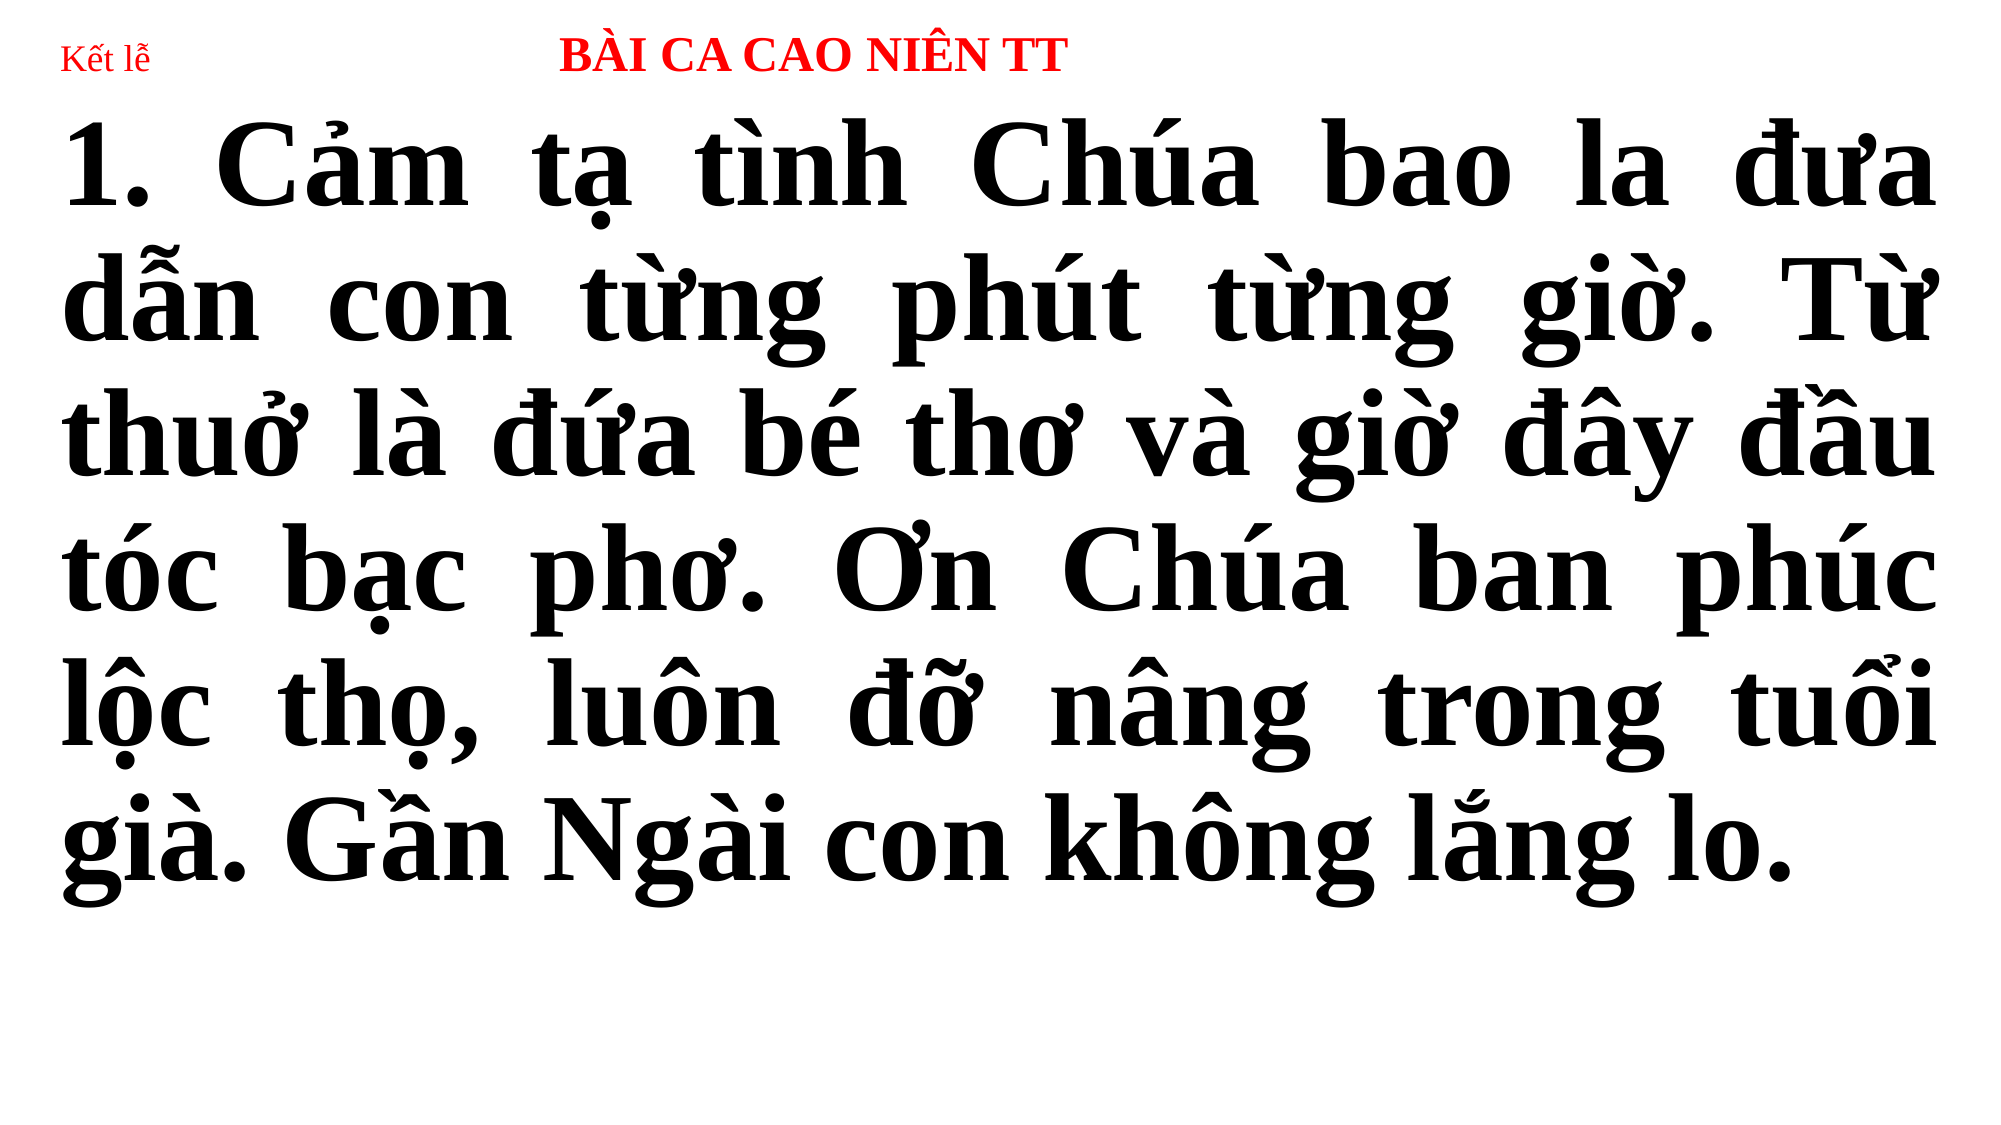

# Kết lễ                                           BÀI CA CAO NIÊN TT
1. Cảm tạ tình Chúa bao la đưa dẫn con từng phút từng giờ. Từ thuở là đứa bé thơ và giờ đây đầu tóc bạc phơ. Ơn Chúa ban phúc lộc thọ, luôn đỡ nâng trong tuổi già. Gần Ngài con không lắng lo.